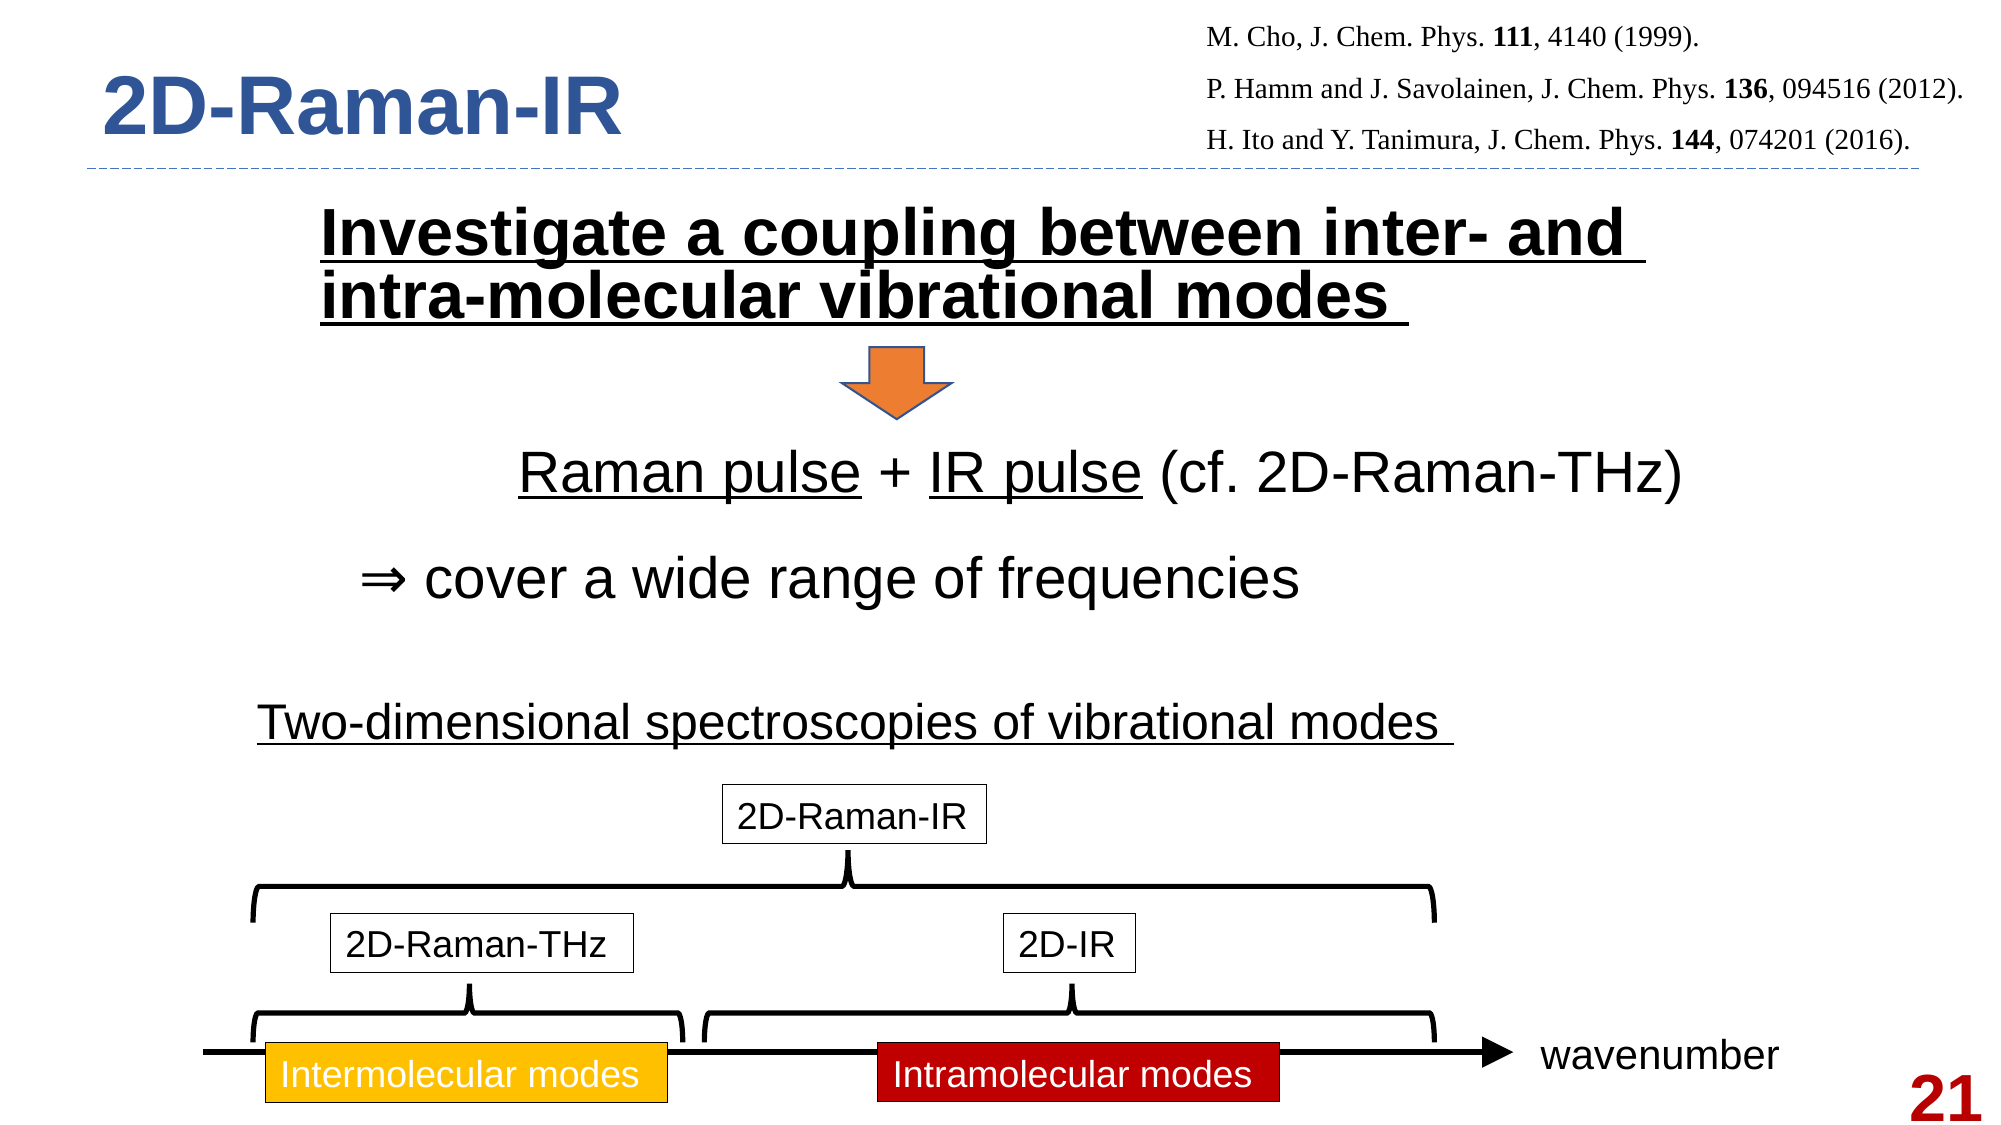

M. Cho, J. Chem. Phys. 111, 4140 (1999).
# 2D-Raman-IR
P. Hamm and J. Savolainen, J. Chem. Phys. 136, 094516 (2012).
H. Ito and Y. Tanimura, J. Chem. Phys. 144, 074201 (2016).
Investigate a coupling between inter- and
intra-molecular vibrational modes

Raman pulse + IR pulse (cf. 2D-Raman-THz)
⇒ cover a wide range of frequencies
Two-dimensional spectroscopies of vibrational modes

2D-Raman-IR

2D-IR
wavenumber
Intramolecular modes
Intermolecular modes
2D-Raman-THz
21